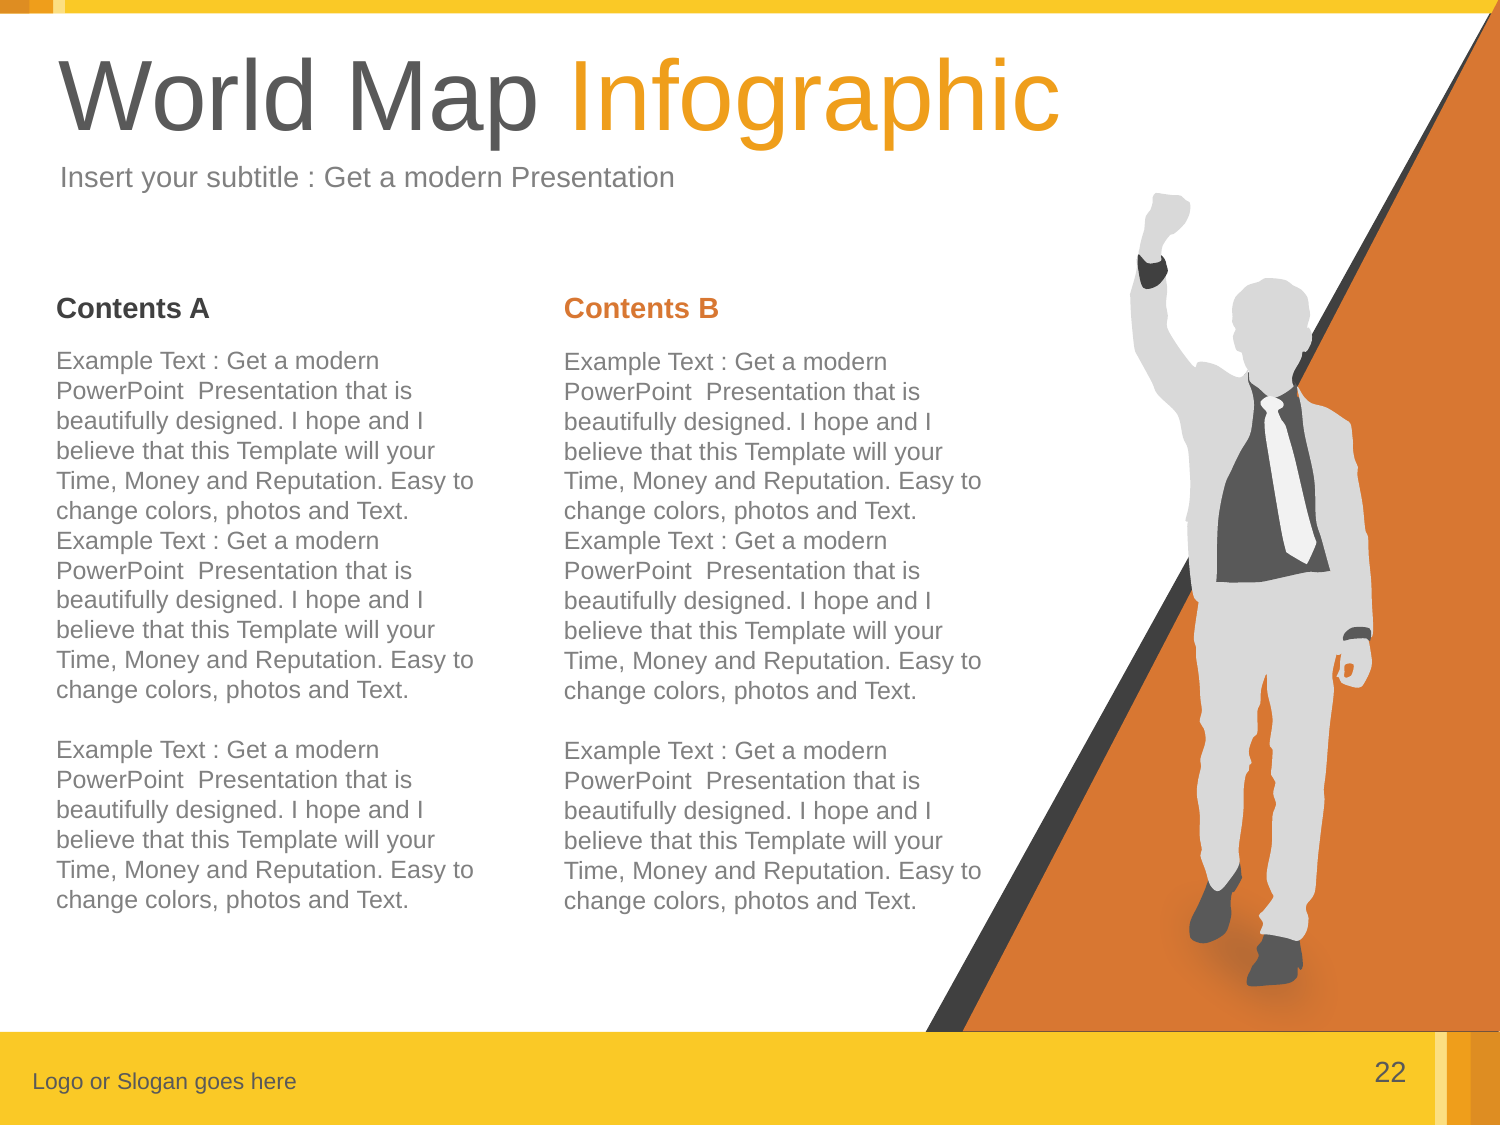

# World Map Infographic
Insert your subtitle : Get a modern Presentation

Contents B
Contents A
Example Text : Get a modern PowerPoint  Presentation that is beautifully designed. I hope and I believe that this Template will your Time, Money and Reputation. Easy to change colors, photos and Text.
Example Text : Get a modern PowerPoint  Presentation that is beautifully designed. I hope and I believe that this Template will your Time, Money and Reputation. Easy to change colors, photos and Text.

Example Text : Get a modern PowerPoint  Presentation that is beautifully designed. I hope and I believe that this Template will your Time, Money and Reputation. Easy to change colors, photos and Text.
Example Text : Get a modern PowerPoint  Presentation that is beautifully designed. I hope and I believe that this Template will your Time, Money and Reputation. Easy to change colors, photos and Text.
Example Text : Get a modern PowerPoint  Presentation that is beautifully designed. I hope and I believe that this Template will your Time, Money and Reputation. Easy to change colors, photos and Text.

Example Text : Get a modern PowerPoint  Presentation that is beautifully designed. I hope and I believe that this Template will your Time, Money and Reputation. Easy to change colors, photos and Text.